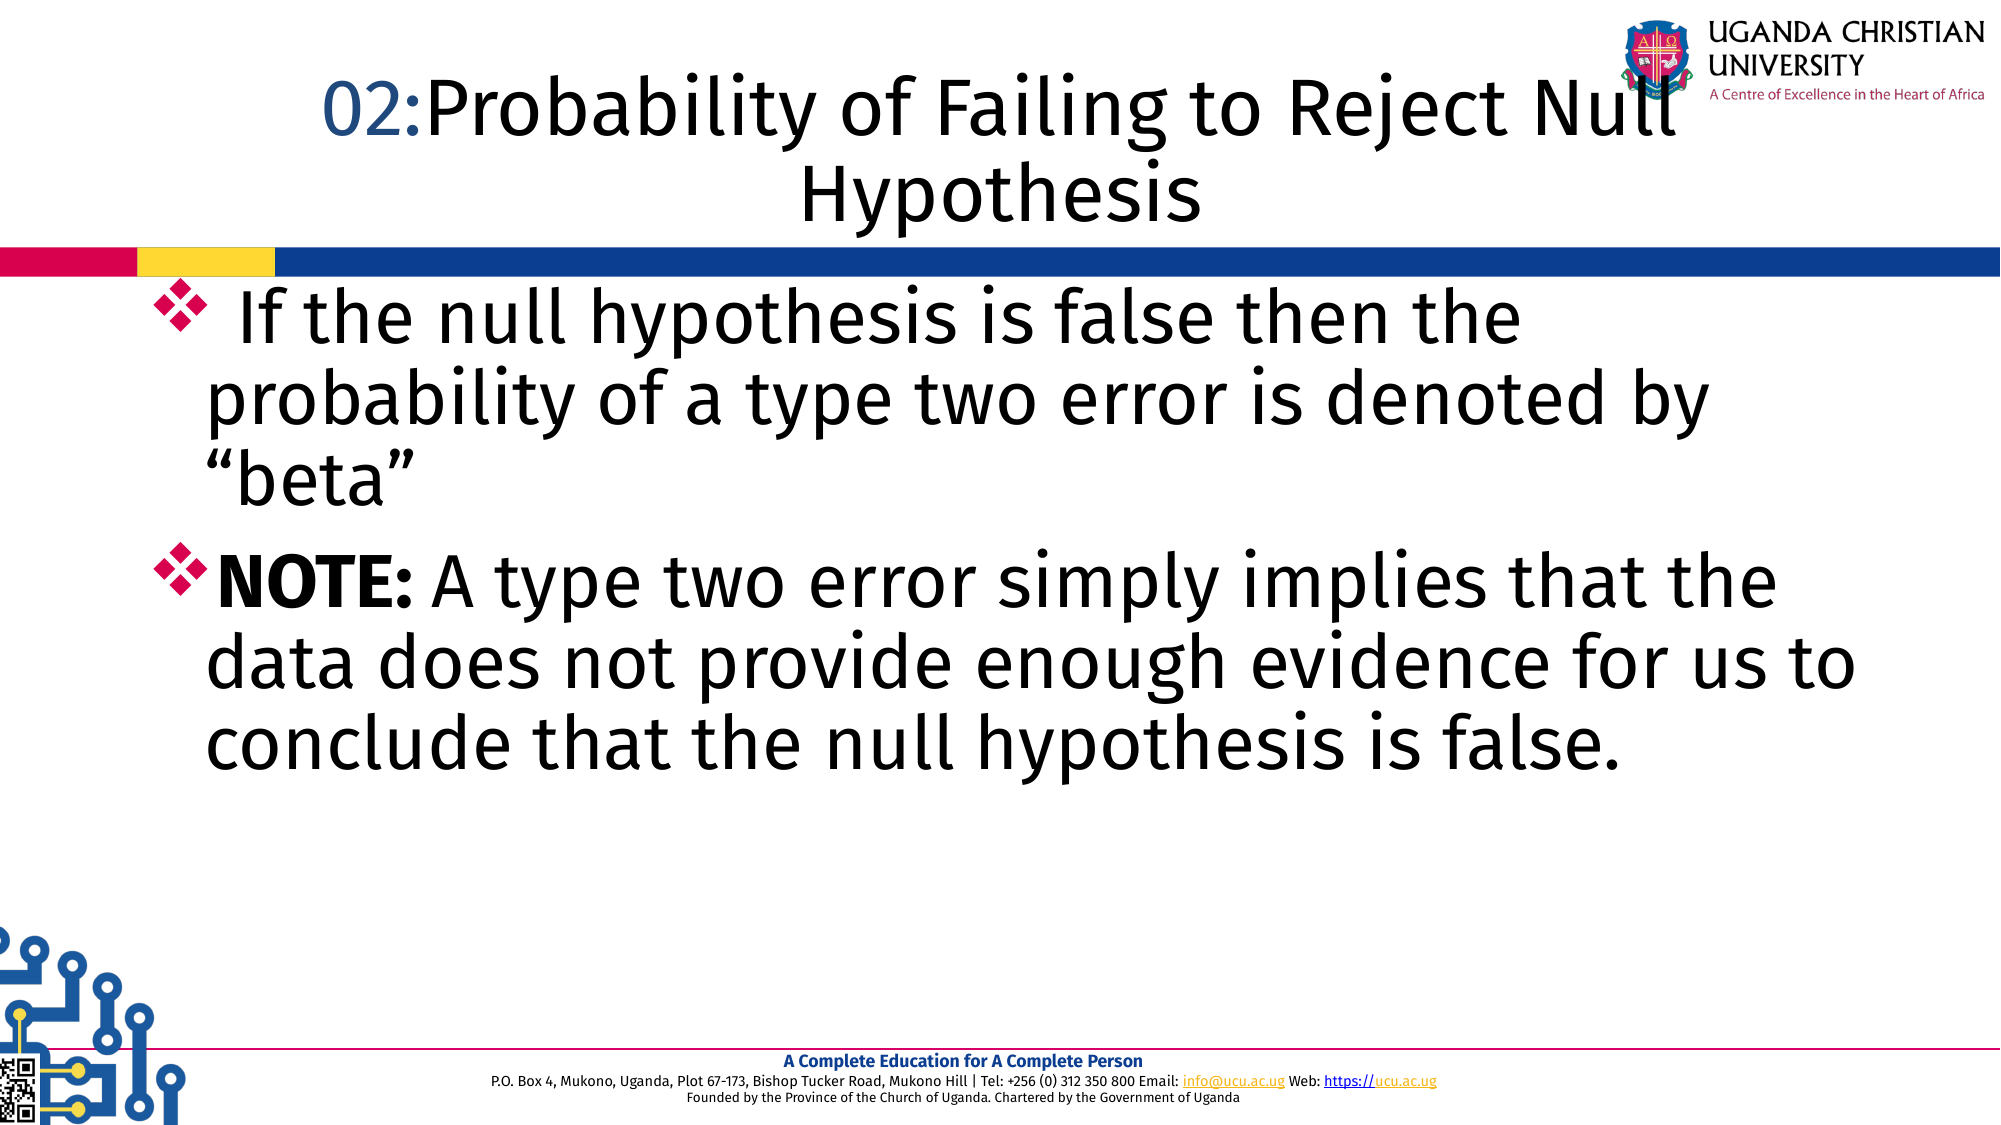

# 02:Probability of Failing to Reject Null Hypothesis
 If the null hypothesis is false then the probability of a type two error is denoted by “beta”
NOTE: A type two error simply implies that the data does not provide enough evidence for us to conclude that the null hypothesis is false.